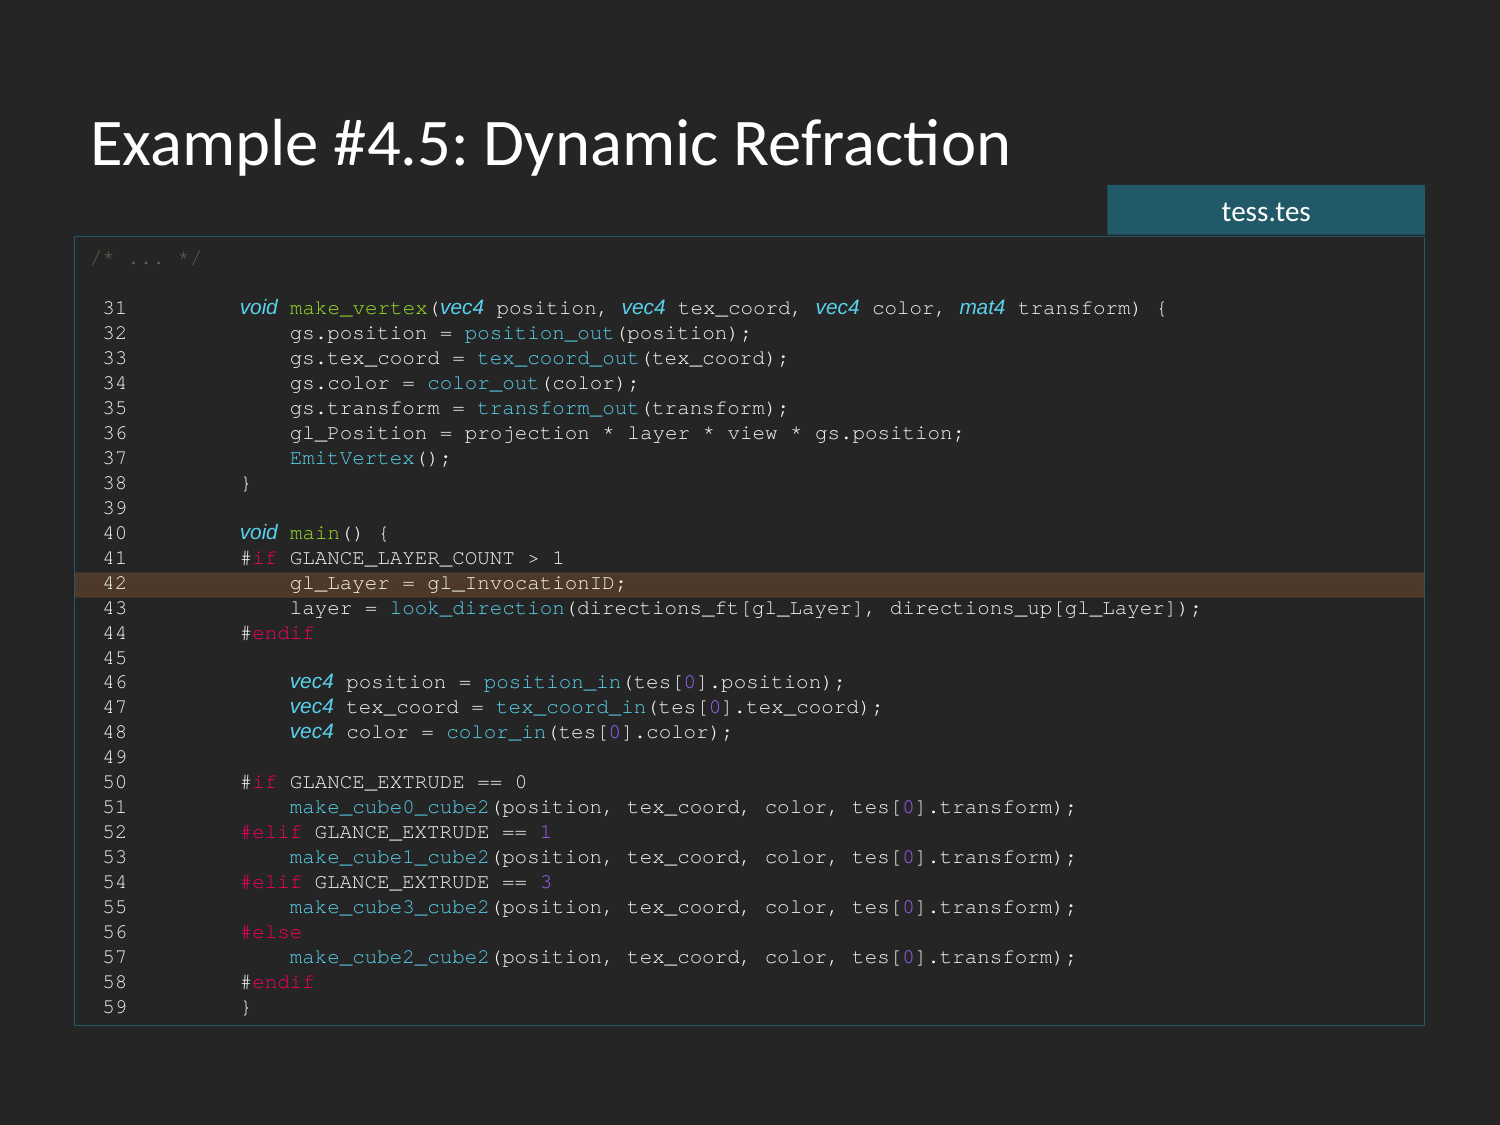

# Example #4.5: Dynamic Refraction
tess.tes
/* ... */

 31 	void make_vertex(vec4 position, vec4 tex_coord, vec4 color, mat4 transform) {
 32 	    gs.position = position_out(position);
 33 	    gs.tex_coord = tex_coord_out(tex_coord);
 34 	    gs.color = color_out(color);
 35 	    gs.transform = transform_out(transform);
 36 	    gl_Position = projection * layer * view * gs.position;
 37 	    EmitVertex();
 38 	}
 39
 40 	void main() {
 41 	#if GLANCE_LAYER_COUNT > 1
 42 	    gl_Layer = gl_InvocationID;
 43 	    layer = look_direction(directions_ft[gl_Layer], directions_up[gl_Layer]);
 44 	#endif
 45
 46 	    vec4 position = position_in(tes[0].position);
 47 	    vec4 tex_coord = tex_coord_in(tes[0].tex_coord);
 48 	    vec4 color = color_in(tes[0].color);
 49
 50 	#if GLANCE_EXTRUDE == 0
 51 	    make_cube0_cube2(position, tex_coord, color, tes[0].transform);
 52 	#elif GLANCE_EXTRUDE == 1
 53 	    make_cube1_cube2(position, tex_coord, color, tes[0].transform);
 54 	#elif GLANCE_EXTRUDE == 3
 55 	    make_cube3_cube2(position, tex_coord, color, tes[0].transform);
 56 	#else
 57 	    make_cube2_cube2(position, tex_coord, color, tes[0].transform);
 58 	#endif
 59 	}